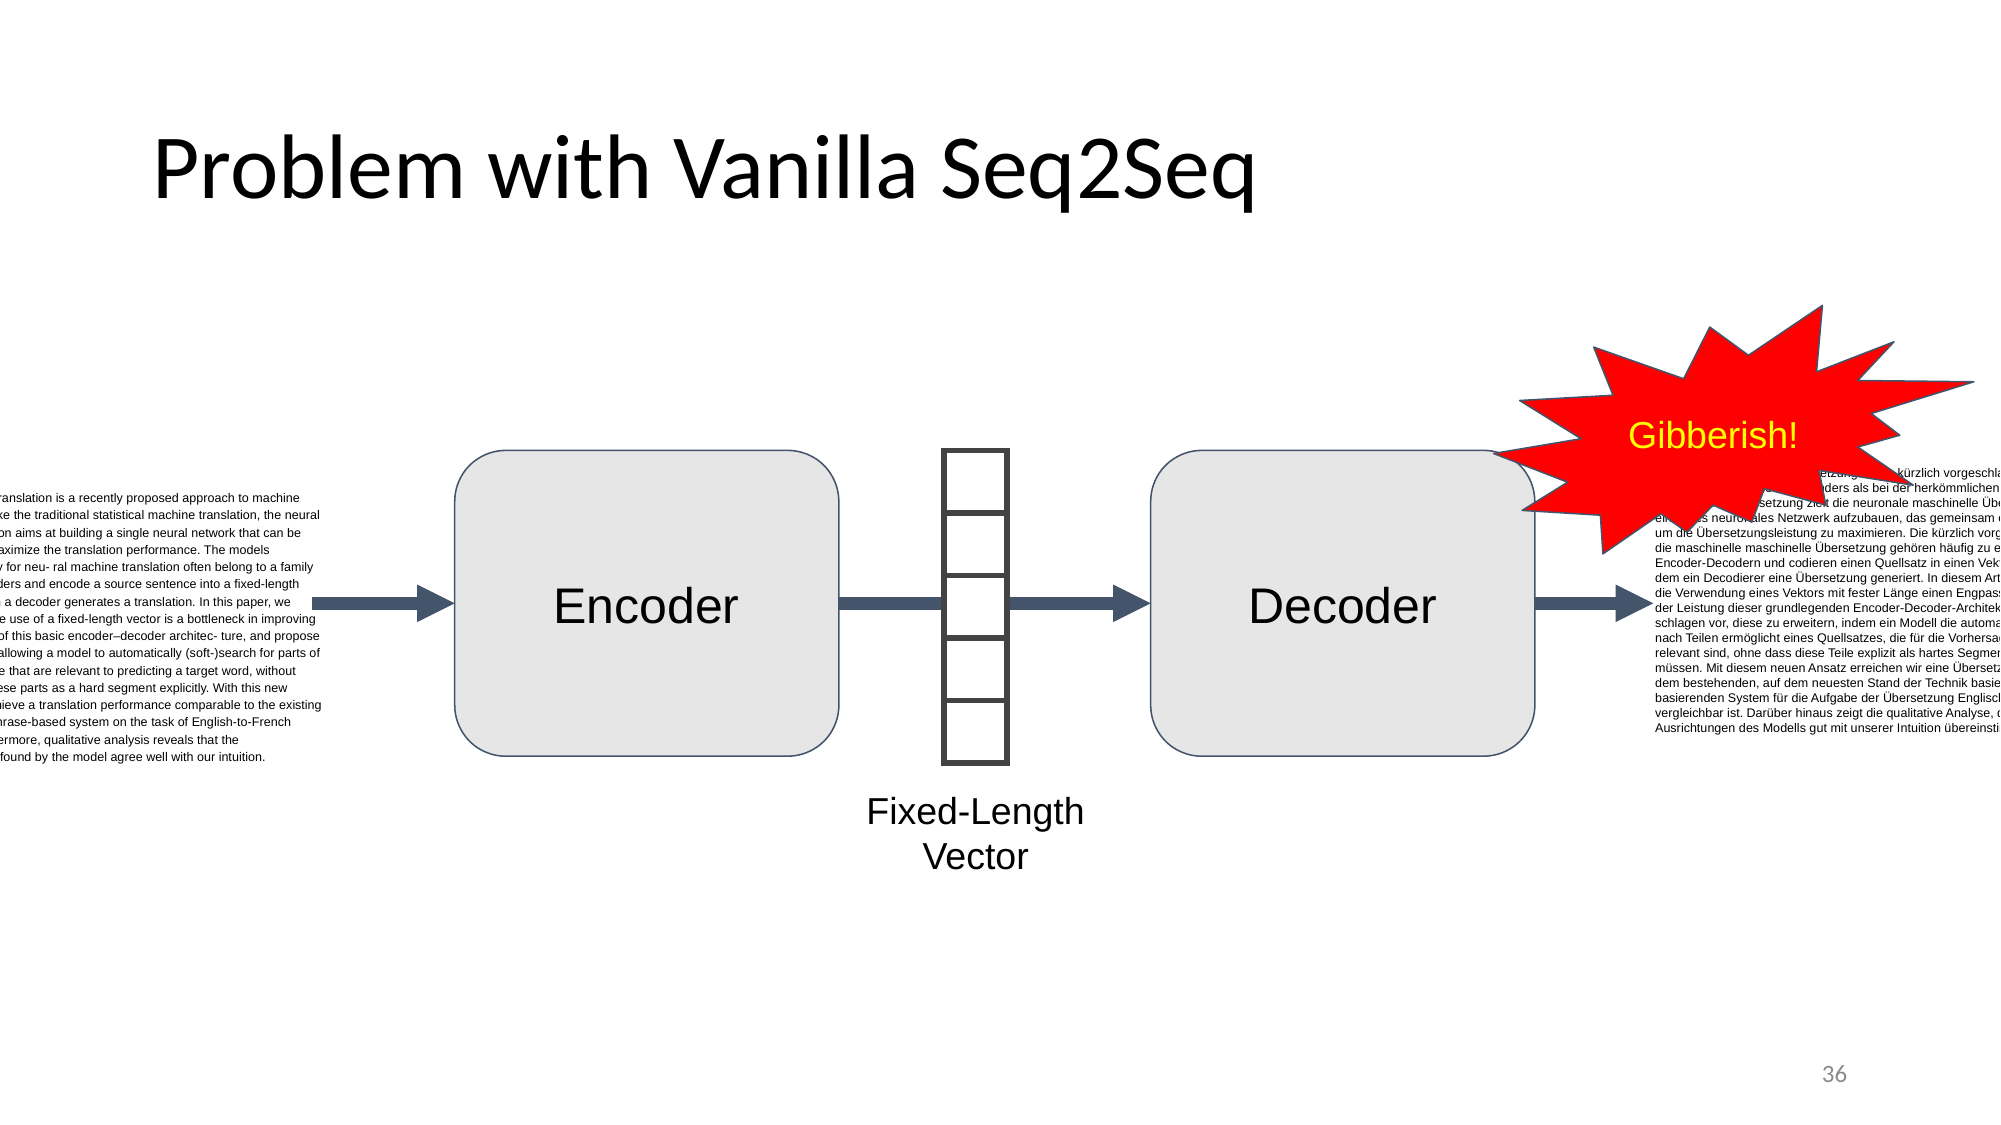

# Problem with Vanilla Seq2Seq
Gibberish!
Encoder
|  |
| --- |
|  |
|  |
|  |
|  |
Decoder
Neuronale maschinelle Übersetzung ist ein kürzlich vorgeschlagener Ansatz zur maschinellen Übersetzung. Anders als bei der herkömmlichen statistischen maschinellen Übersetzung zielt die neuronale maschinelle Übersetzung darauf ab, ein einzelnes neuronales Netzwerk aufzubauen, das gemeinsam optimiert werden kann, um die Übersetzungsleistung zu maximieren. Die kürzlich vorgeschlagenen Modelle für die maschinelle maschinelle Übersetzung gehören häufig zu einer Familie von Encoder-Decodern und codieren einen Quellsatz in einen Vektor fester Länge, aus dem ein Decodierer eine Übersetzung generiert. In diesem Artikel vermuten wir, dass die Verwendung eines Vektors mit fester Länge einen Engpass bei der Verbesserung der Leistung dieser grundlegenden Encoder-Decoder-Architektur darstellt, und schlagen vor, diese zu erweitern, indem ein Modell die automatische (Soft-) Suche nach Teilen ermöglicht eines Quellsatzes, die für die Vorhersage eines Zielworts relevant sind, ohne dass diese Teile explizit als hartes Segment gebildet werden müssen. Mit diesem neuen Ansatz erreichen wir eine Übersetzungsleistung, die mit dem bestehenden, auf dem neuesten Stand der Technik basierenden, auf Phrasen basierenden System für die Aufgabe der Übersetzung Englisch-Französisch vergleichbar ist. Darüber hinaus zeigt die qualitative Analyse, dass die (weichen) Ausrichtungen des Modells gut mit unserer Intuition übereinstimmen.
Neural machine translation is a recently proposed approach to machine transla- tion. Unlike the traditional statistical machine translation, the neural machine translation aims at building a single neural network that can be jointly tuned to maximize the translation performance. The models proposed recently for neu- ral machine translation often belong to a family of encoder–decoders and encode a source sentence into a fixed-length vector from which a decoder generates a translation. In this paper, we conjecture that the use of a fixed-length vector is a bottleneck in improving the performance of this basic encoder–decoder architec- ture, and propose to extend this by allowing a model to automatically (soft-)search for parts of a source sentence that are relevant to predicting a target word, without having to form these parts as a hard segment explicitly. With this new approach, we achieve a translation performance comparable to the existing state-of-the-art phrase-based system on the task of English-to-French translation. Furthermore, qualitative analysis reveals that the (soft-)alignments found by the model agree well with our intuition.

Fixed-Length Vector
36